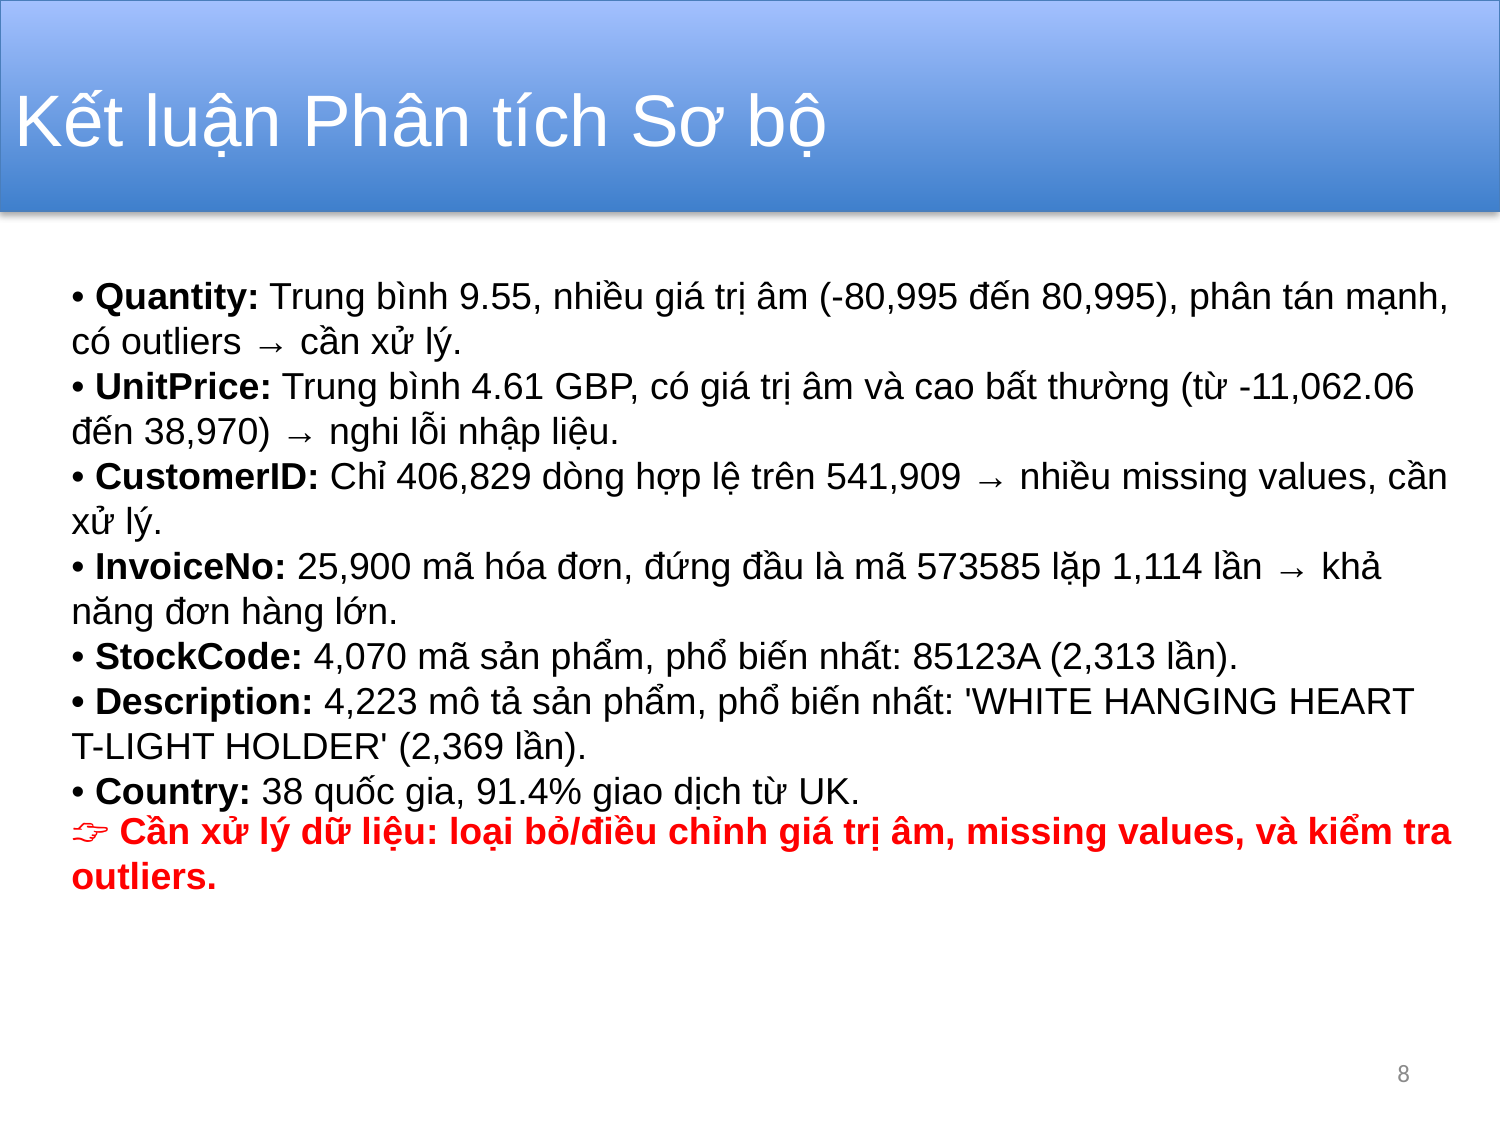

Kết luận Phân tích Sơ bộ
• Quantity: Trung bình 9.55, nhiều giá trị âm (-80,995 đến 80,995), phân tán mạnh, có outliers → cần xử lý.
• UnitPrice: Trung bình 4.61 GBP, có giá trị âm và cao bất thường (từ -11,062.06 đến 38,970) → nghi lỗi nhập liệu.
• CustomerID: Chỉ 406,829 dòng hợp lệ trên 541,909 → nhiều missing values, cần xử lý.
• InvoiceNo: 25,900 mã hóa đơn, đứng đầu là mã 573585 lặp 1,114 lần → khả năng đơn hàng lớn.
• StockCode: 4,070 mã sản phẩm, phổ biến nhất: 85123A (2,313 lần).
• Description: 4,223 mô tả sản phẩm, phổ biến nhất: 'WHITE HANGING HEART T-LIGHT HOLDER' (2,369 lần).
• Country: 38 quốc gia, 91.4% giao dịch từ UK.
👉 Cần xử lý dữ liệu: loại bỏ/điều chỉnh giá trị âm, missing values, và kiểm tra outliers.
8